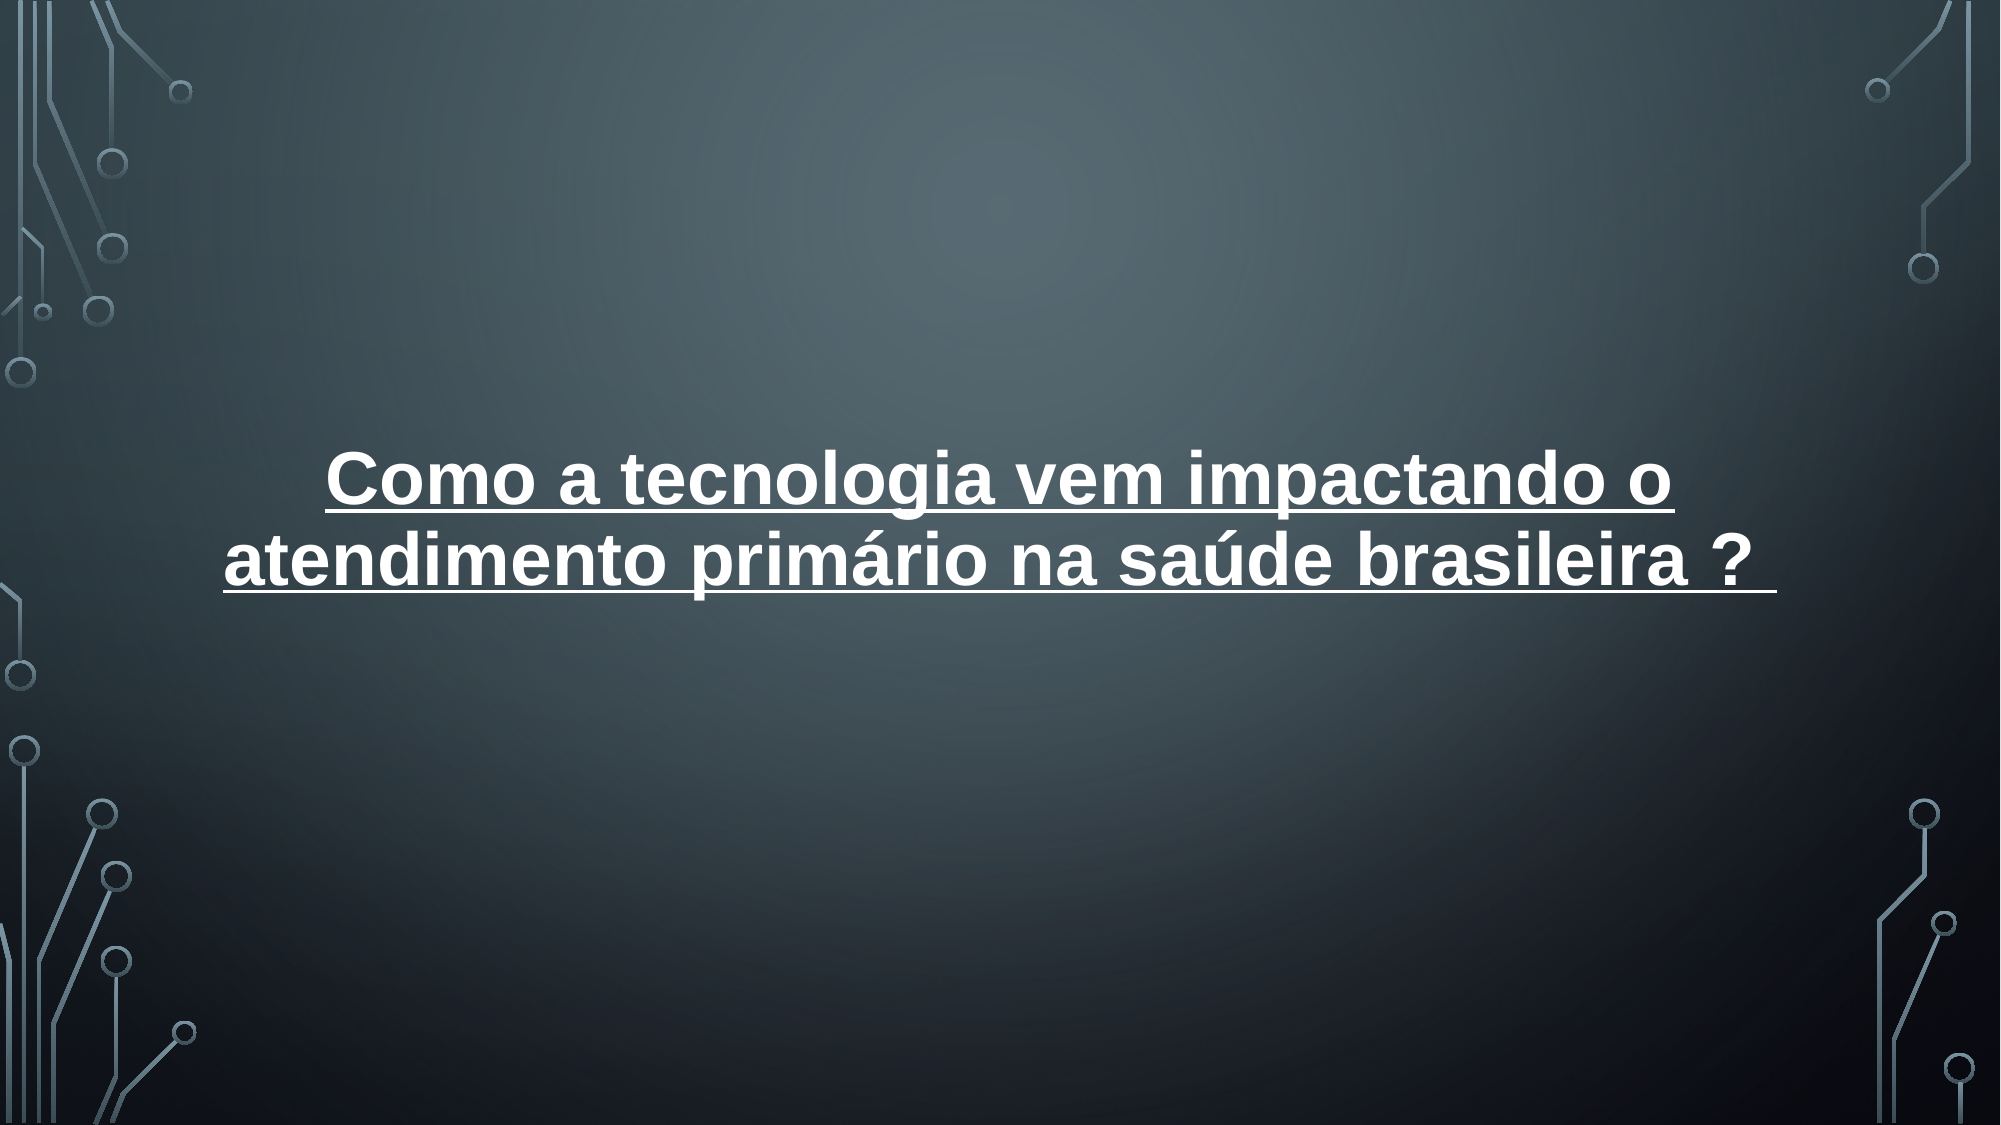

# Como a tecnologia vem impactando o atendimento primário na saúde brasileira ?